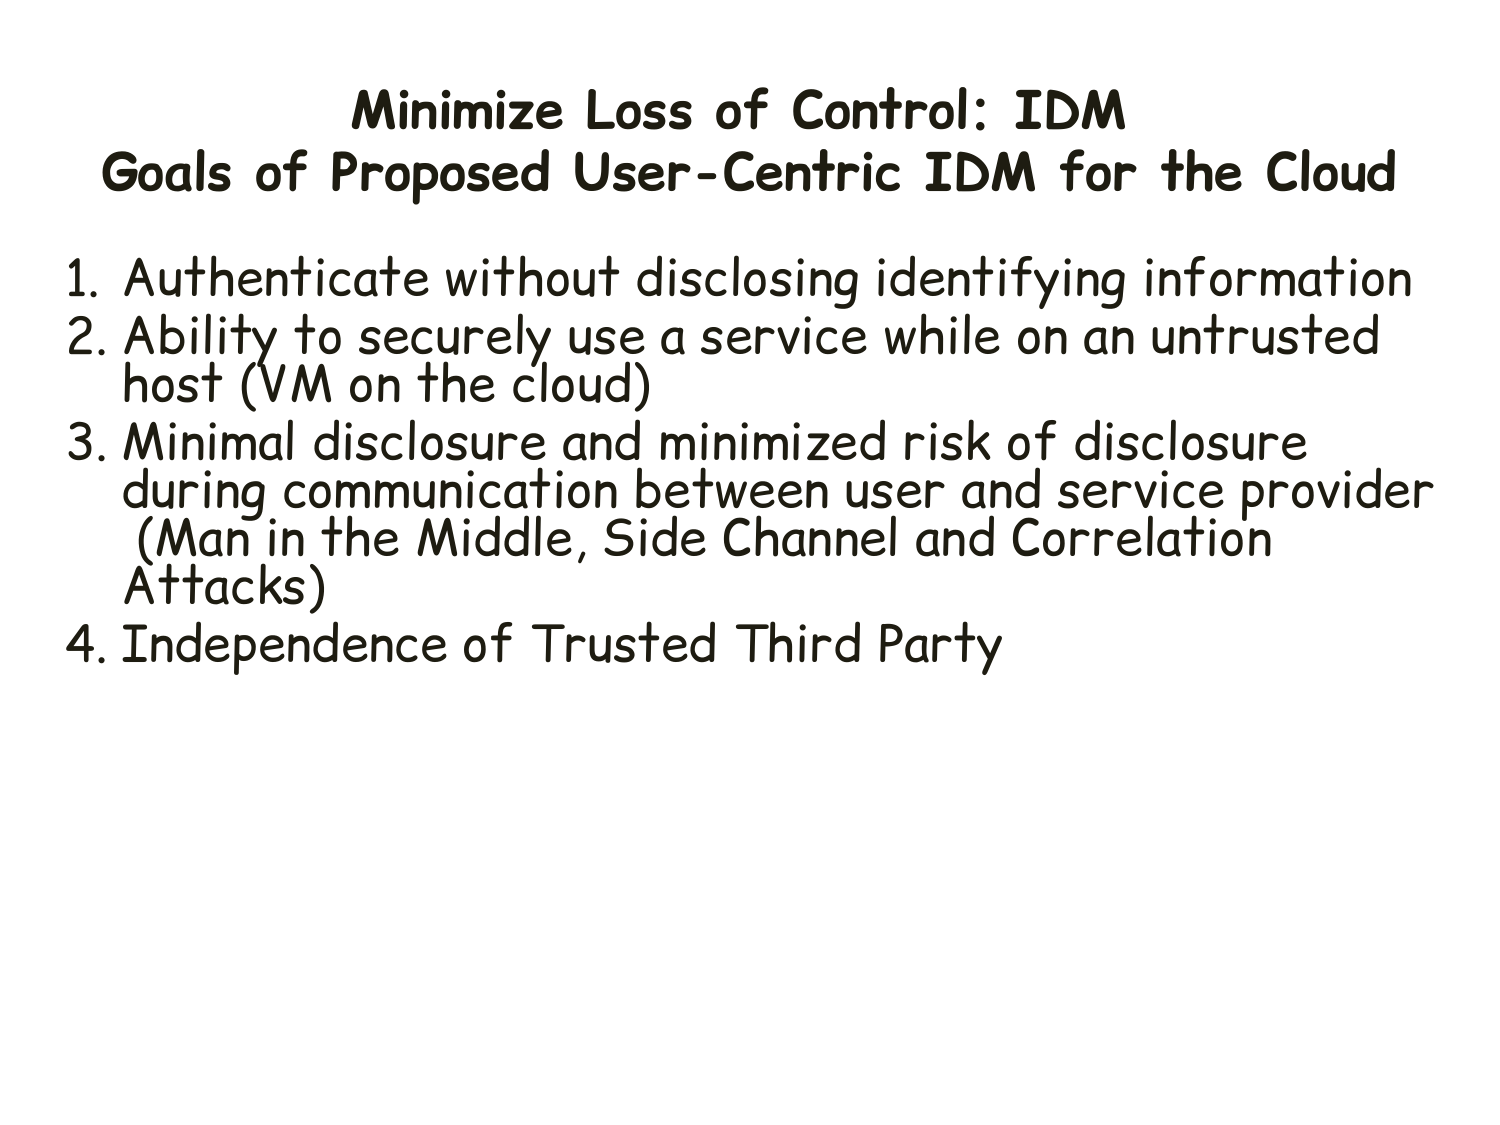

# Minimize Loss of Control: IDM Goals of Proposed User-Centric IDM for the Cloud
Authenticate without disclosing identifying information
Ability to securely use a service while on an untrusted host (VM on the cloud)
Minimal disclosure and minimized risk of disclosure during communication between user and service provider  (Man in the Middle, Side Channel and Correlation Attacks)
Independence of Trusted Third Party